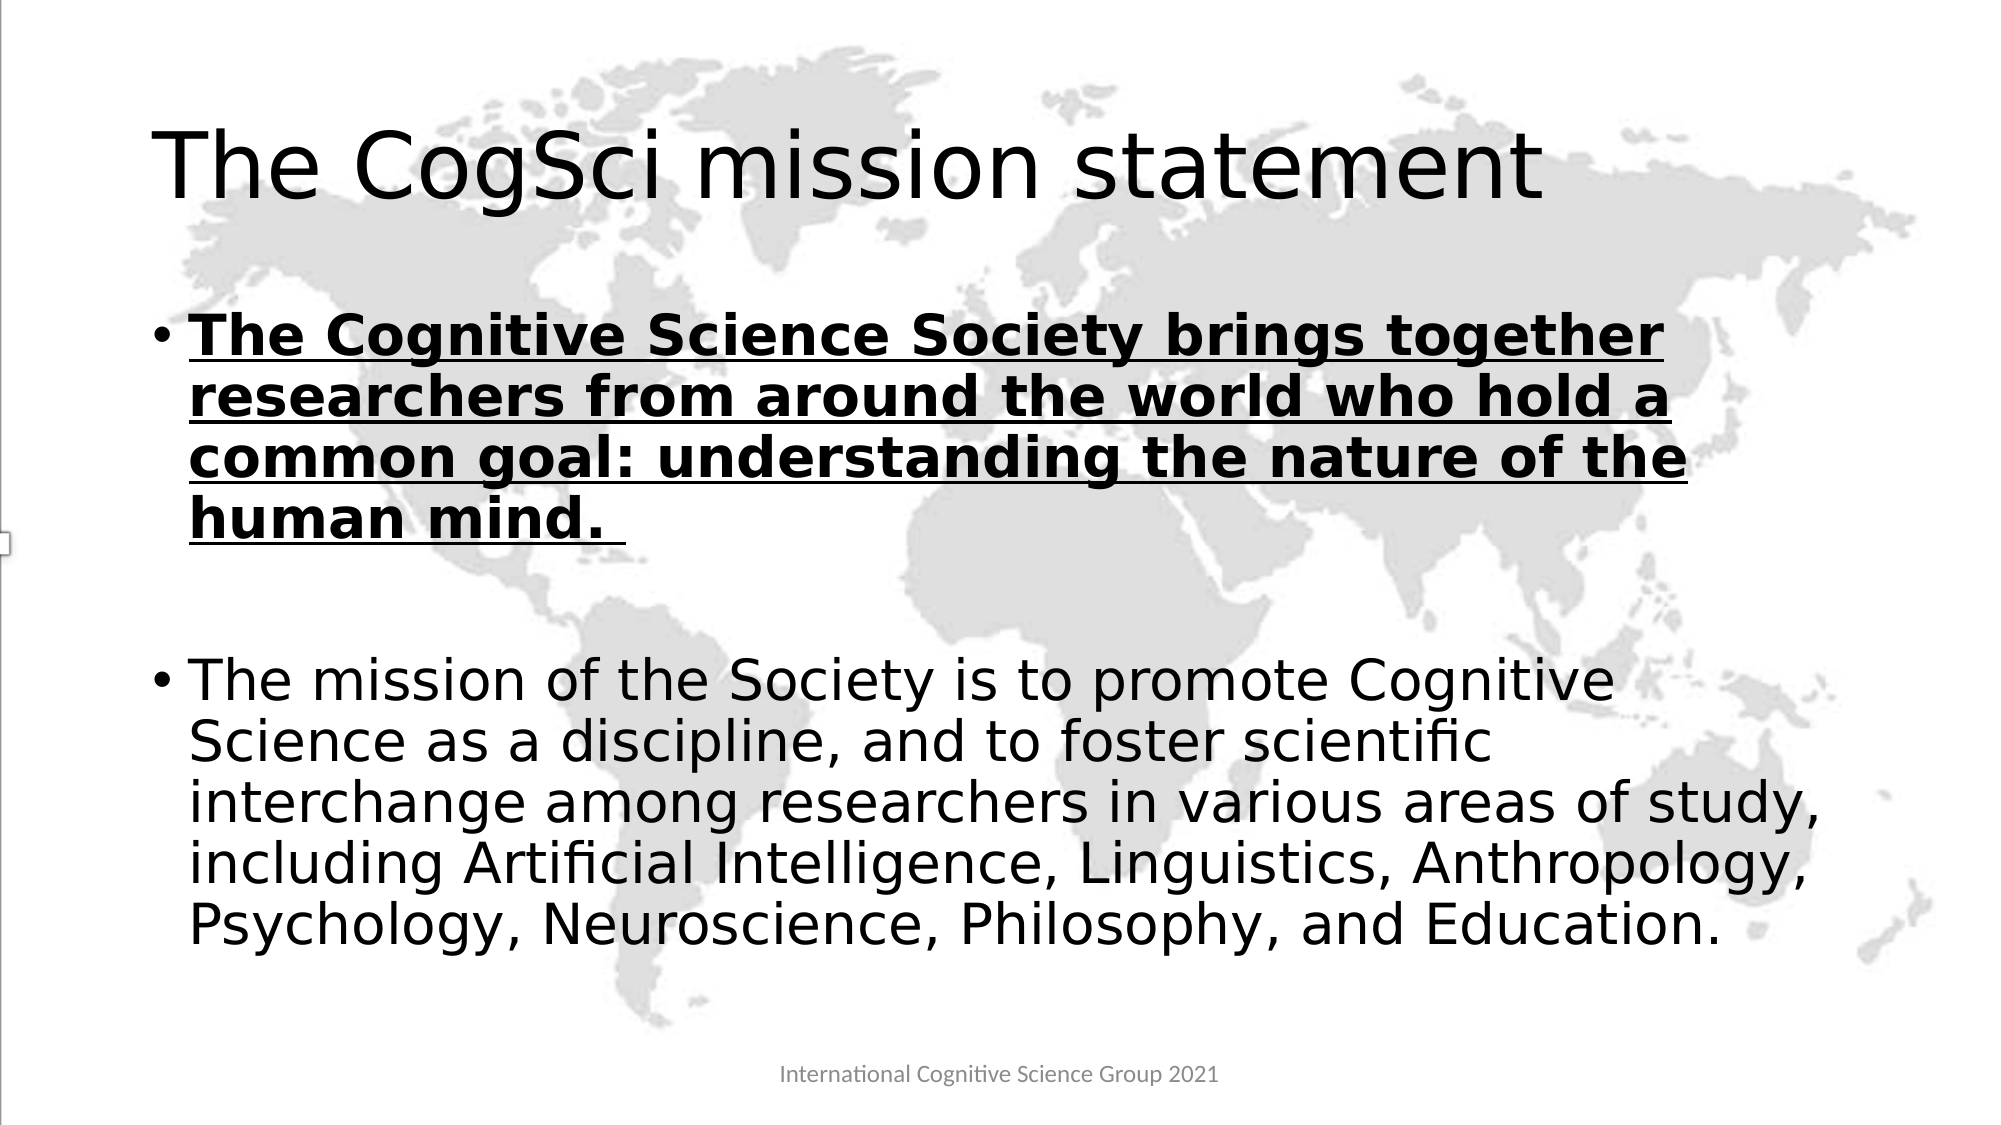

# The CogSci mission statement
The Cognitive Science Society brings together researchers from around the world who hold a common goal: understanding the nature of the human mind.

The mission of the Society is to promote Cognitive Science as a discipline, and to foster scientific interchange among researchers in various areas of study, including Artificial Intelligence, Linguistics, Anthropology, Psychology, Neuroscience, Philosophy, and Education.
International Cognitive Science Group 2021